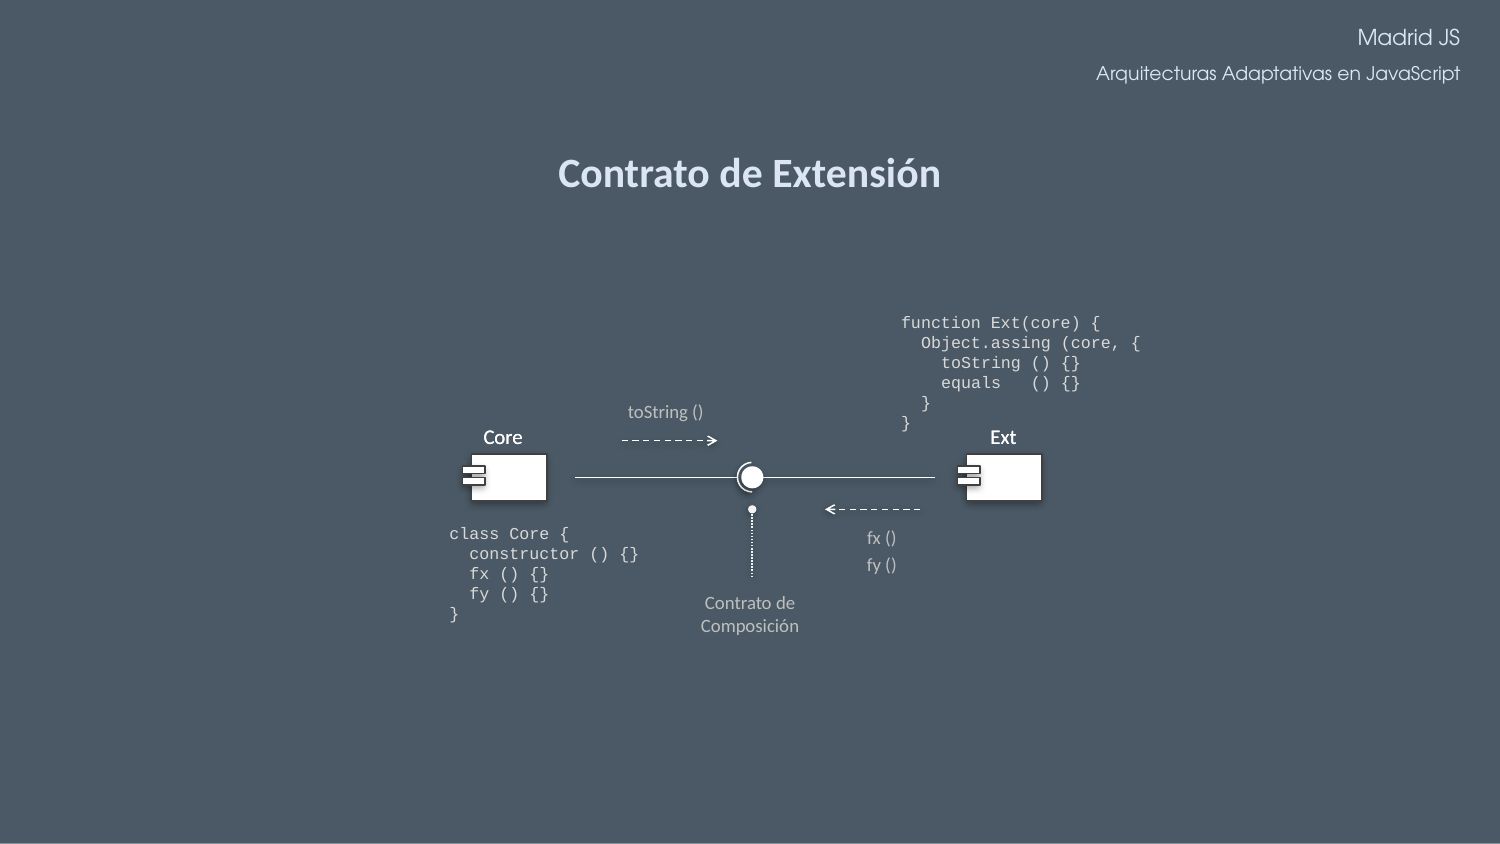

Contrato de Extensión
function Ext(core) {
  Object.assing (core, {
    toString () {}
    equals   () {}
  }
}
toString ()
Core
Core
Ext

Ext

class Core {
  constructor () {}
  fx () {}
  fy () {}
}
fx ()
fy ()
Contrato de Composición